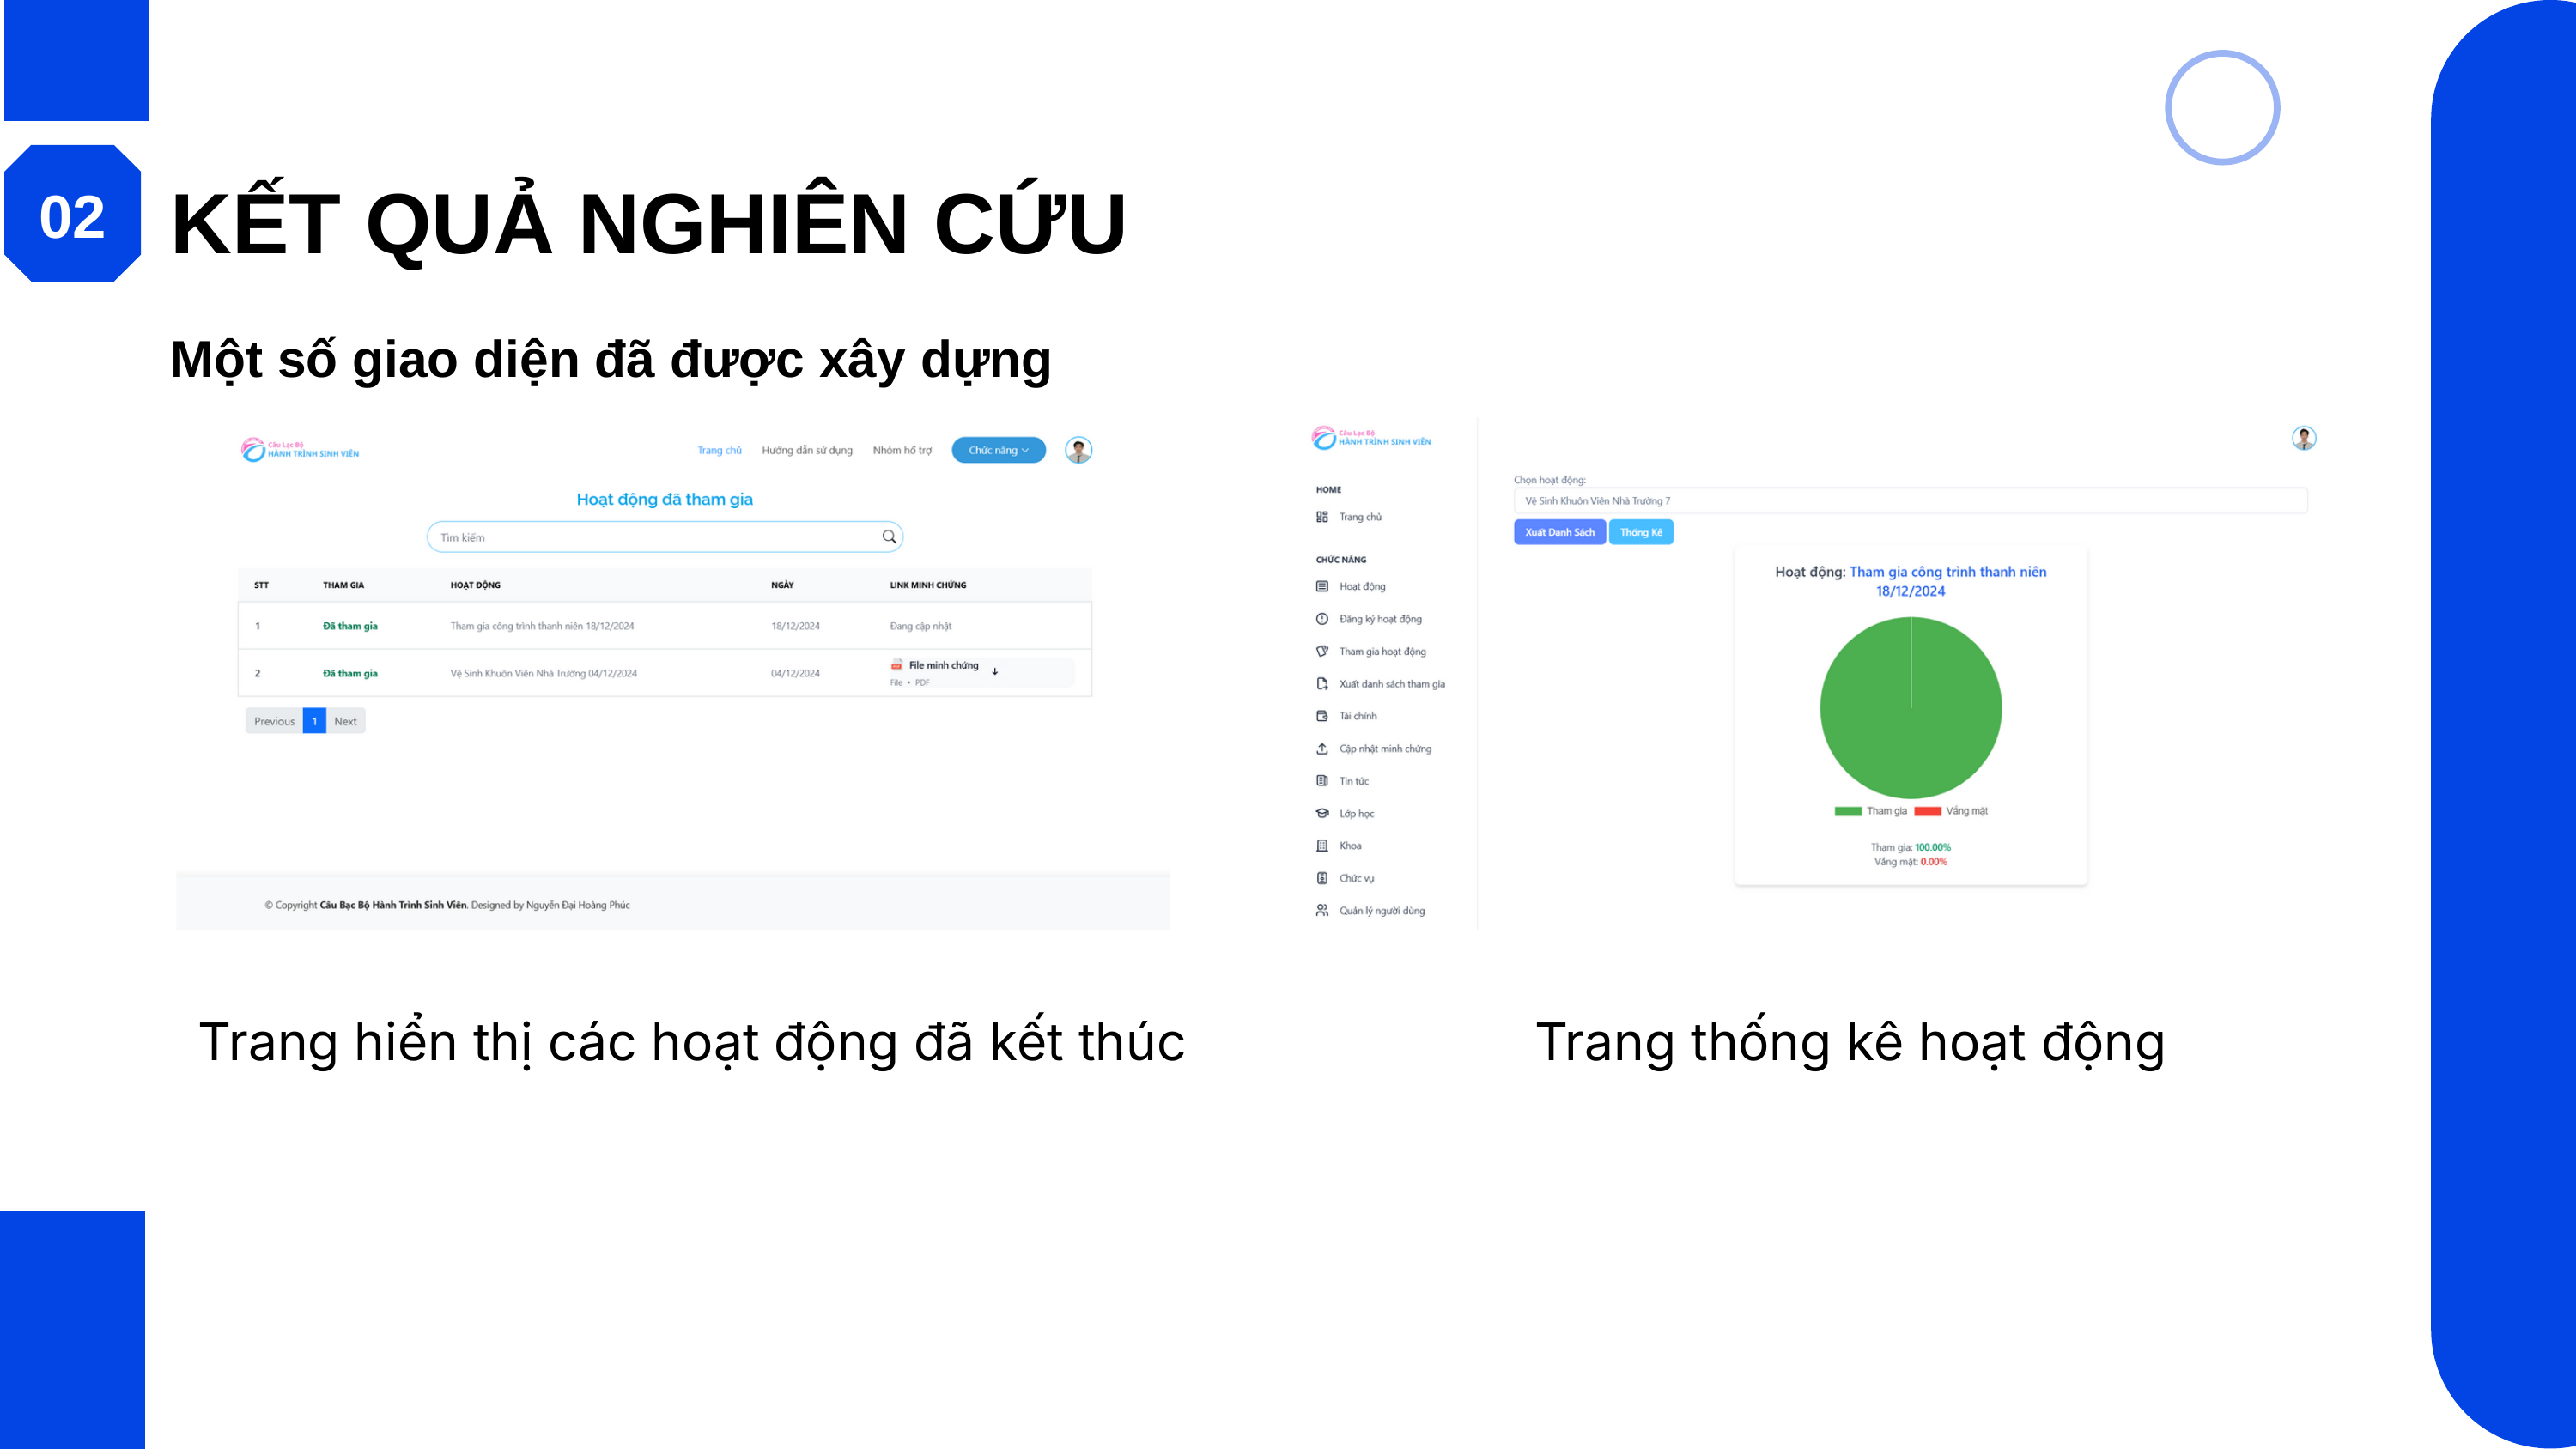

02
KẾT QUẢ NGHIÊN CỨU
Một số giao diện đã được xây dựng

Trang hiển thị các hoạt động đã kết thúc
Trang thống kê hoạt động